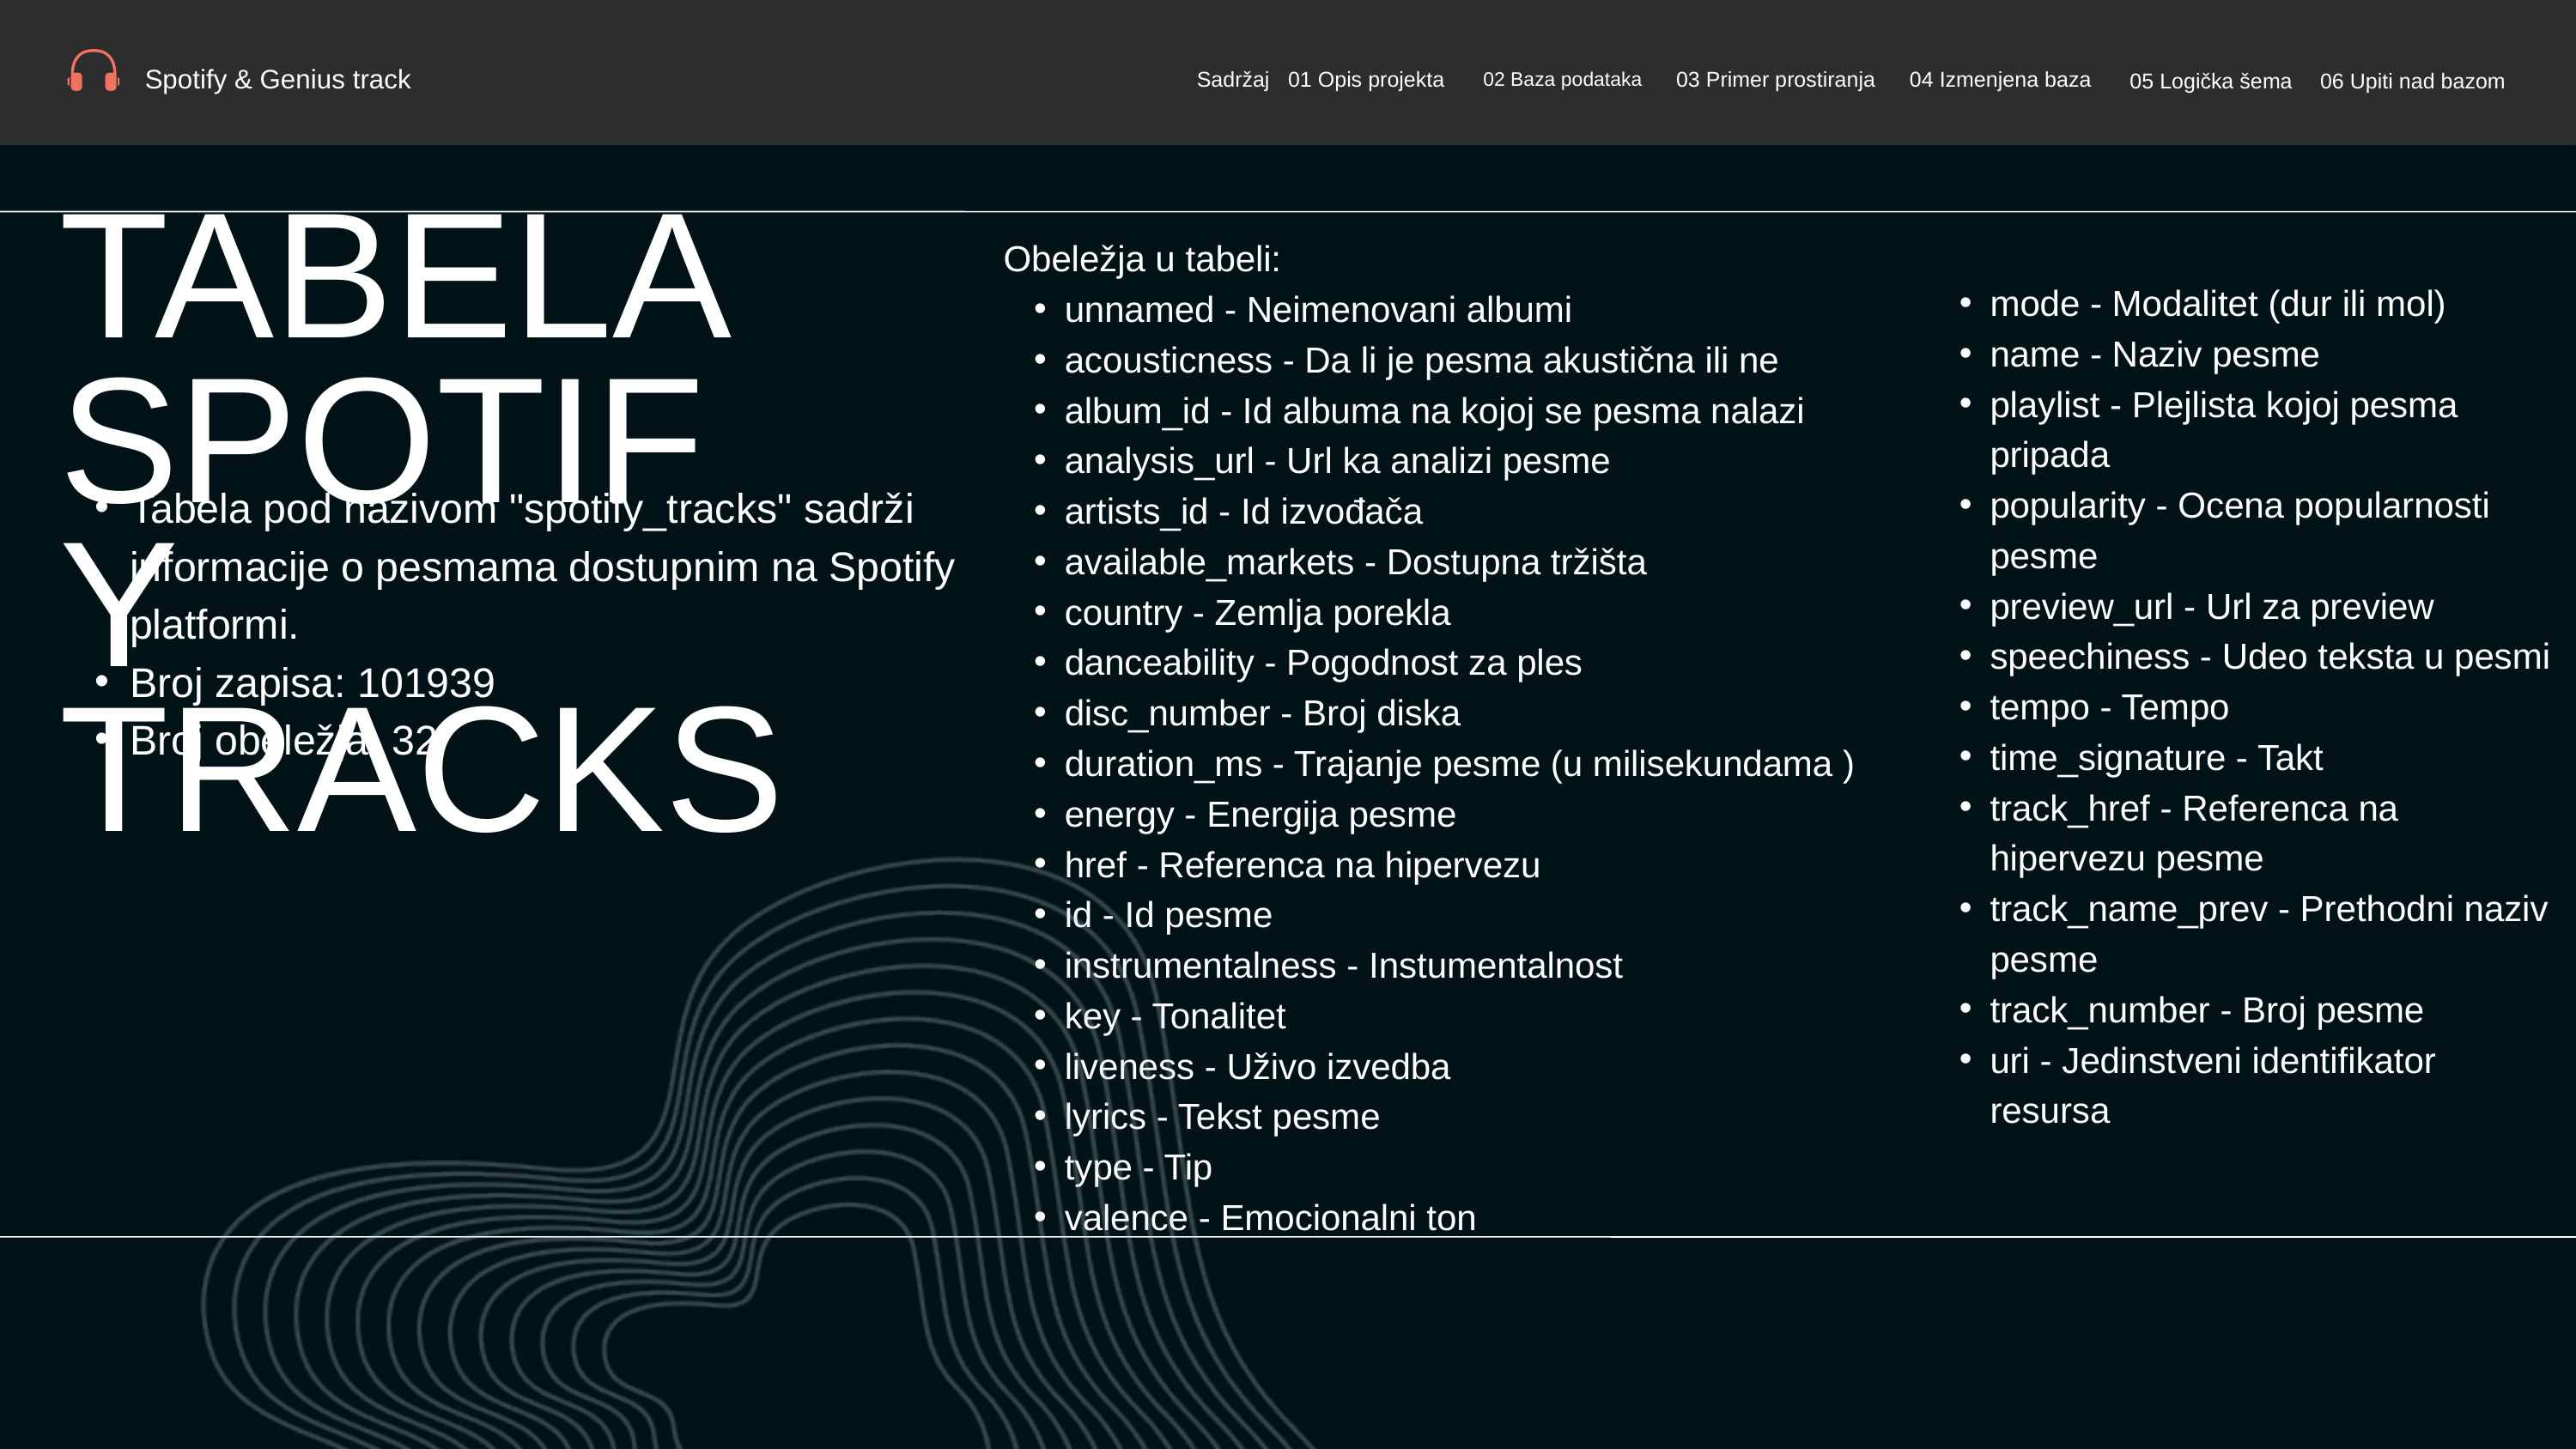

Spotify & Genius track
Sadržaj
01 Opis projekta
03 Primer prostiranja
04 Izmenjena baza
02 Baza podataka
05 Logička šema
06 Upiti nad bazom
TABELA SPOTIFY TRACKS

Obeležja u tabeli:
unnamed - Neimenovani albumi
acousticness - Da li je pesma akustična ili ne
album_id - Id albuma na kojoj se pesma nalazi
analysis_url - Url ka analizi pesme
artists_id - Id izvođača
available_markets - Dostupna tržišta
country - Zemlja porekla
danceability - Pogodnost za ples
disc_number - Broj diska
duration_ms - Trajanje pesme (u milisekundama )
energy - Energija pesme
href - Referenca na hipervezu
id - Id pesme
instrumentalness - Instumentalnost
key - Tonalitet
liveness - Uživo izvedba
lyrics - Tekst pesme
type - Tip
valence - Emocionalni ton

mode - Modalitet (dur ili mol)
name - Naziv pesme
playlist - Plejlista kojoj pesma pripada
popularity - Ocena popularnosti pesme
preview_url - Url za preview
speechiness - Udeo teksta u pesmi
tempo - Tempo
time_signature - Takt
track_href - Referenca na hipervezu pesme
track_name_prev - Prethodni naziv pesme
track_number - Broj pesme
uri - Jedinstveni identifikator resursa

Tabela pod nazivom "spotify_tracks" sadrži informacije o pesmama dostupnim na Spotify platformi.
Broj zapisa: 101939
Broj obeležja: 32